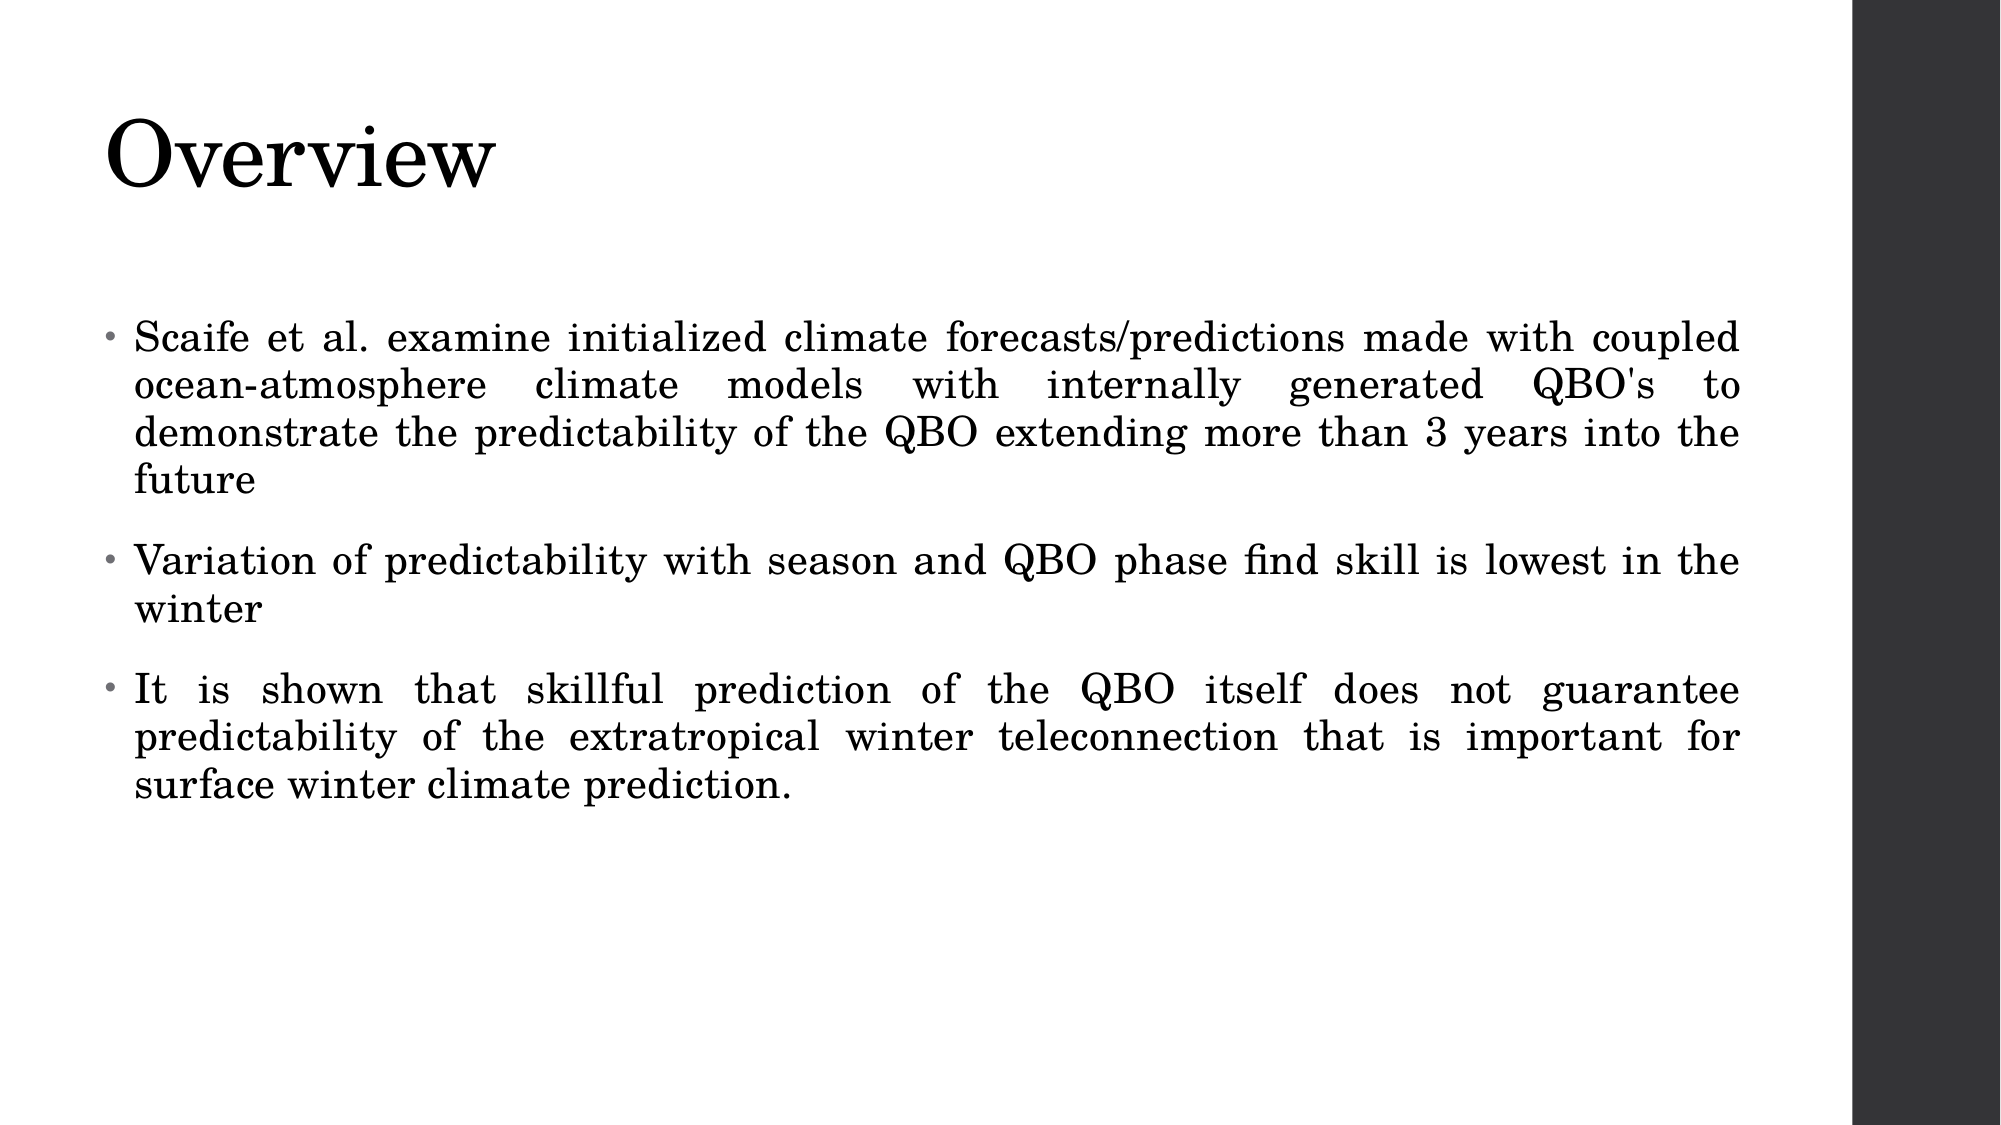

# Overview
Scaife et al. examine initialized climate forecasts/predictions made with coupled ocean-atmosphere climate models with internally generated QBO's to demonstrate the predictability of the QBO extending more than 3 years into the future
Variation of predictability with season and QBO phase find skill is lowest in the winter
It is shown that skillful prediction of the QBO itself does not guarantee predictability of the extratropical winter teleconnection that is important for surface winter climate prediction.